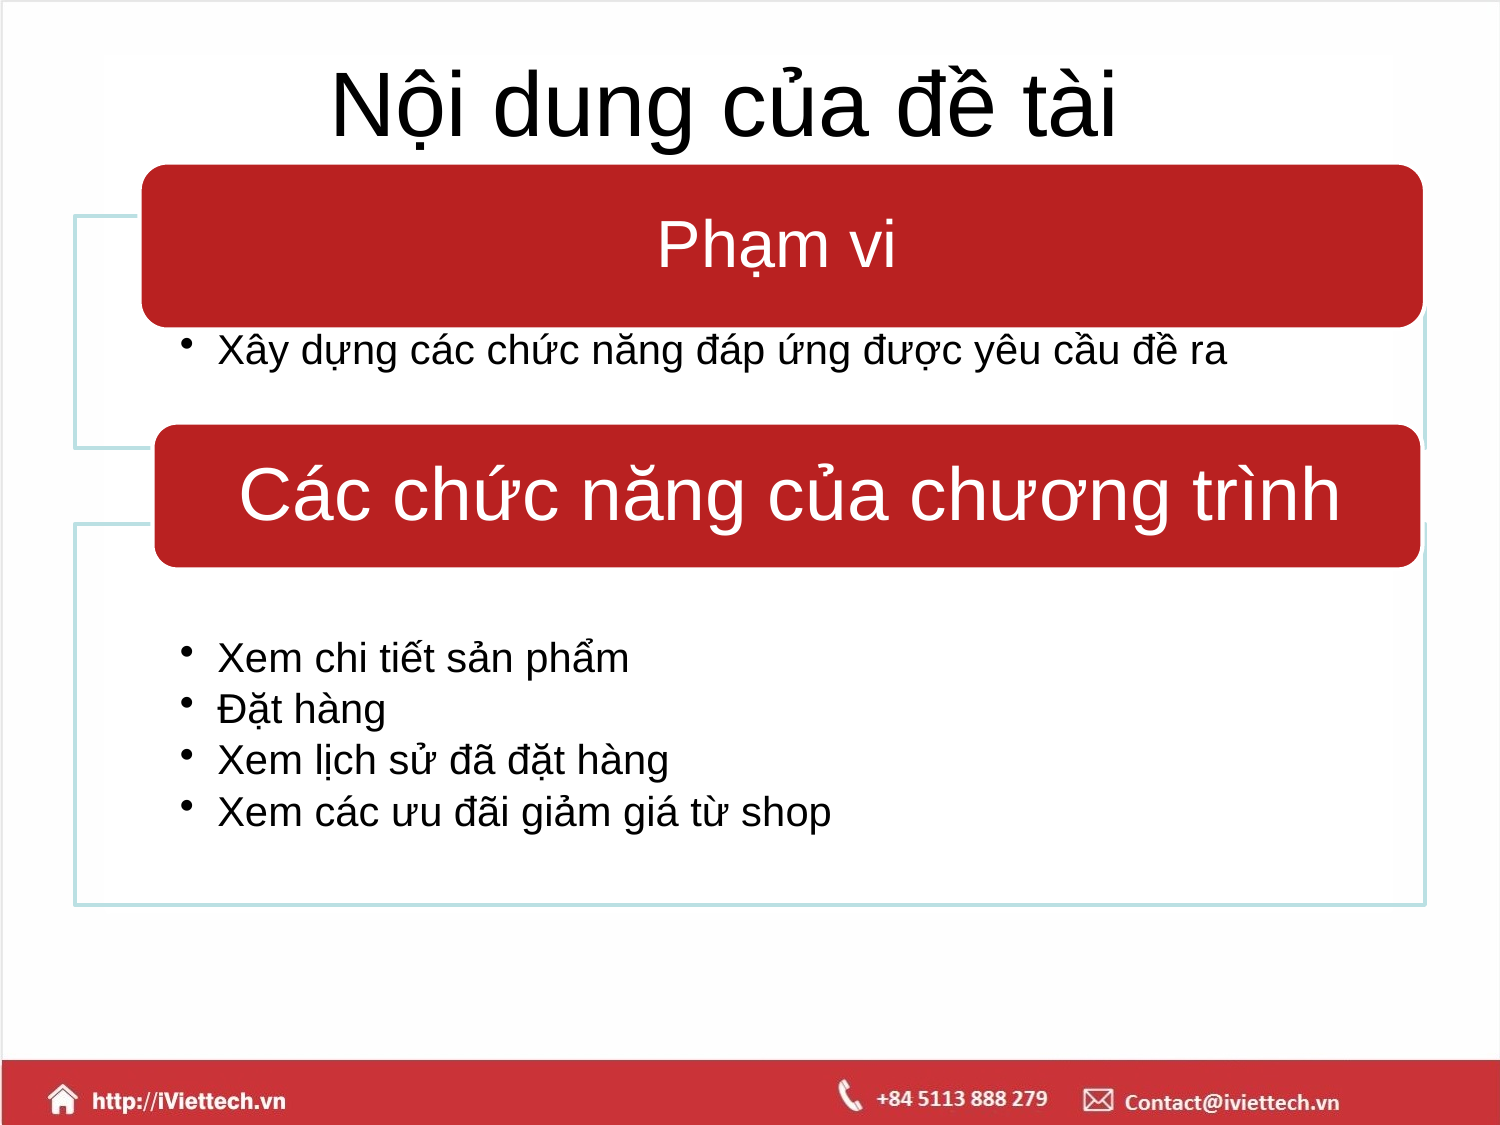

# Nội dung của đề tài
Xây dựng các chức năng đáp ứng được yêu cầu đề ra
Phạm vi
Xem chi tiết sản phẩm
Đặt hàng
Xem lịch sử đã đặt hàng
Xem các ưu đãi giảm giá từ shop

Các chức năng của chương trình